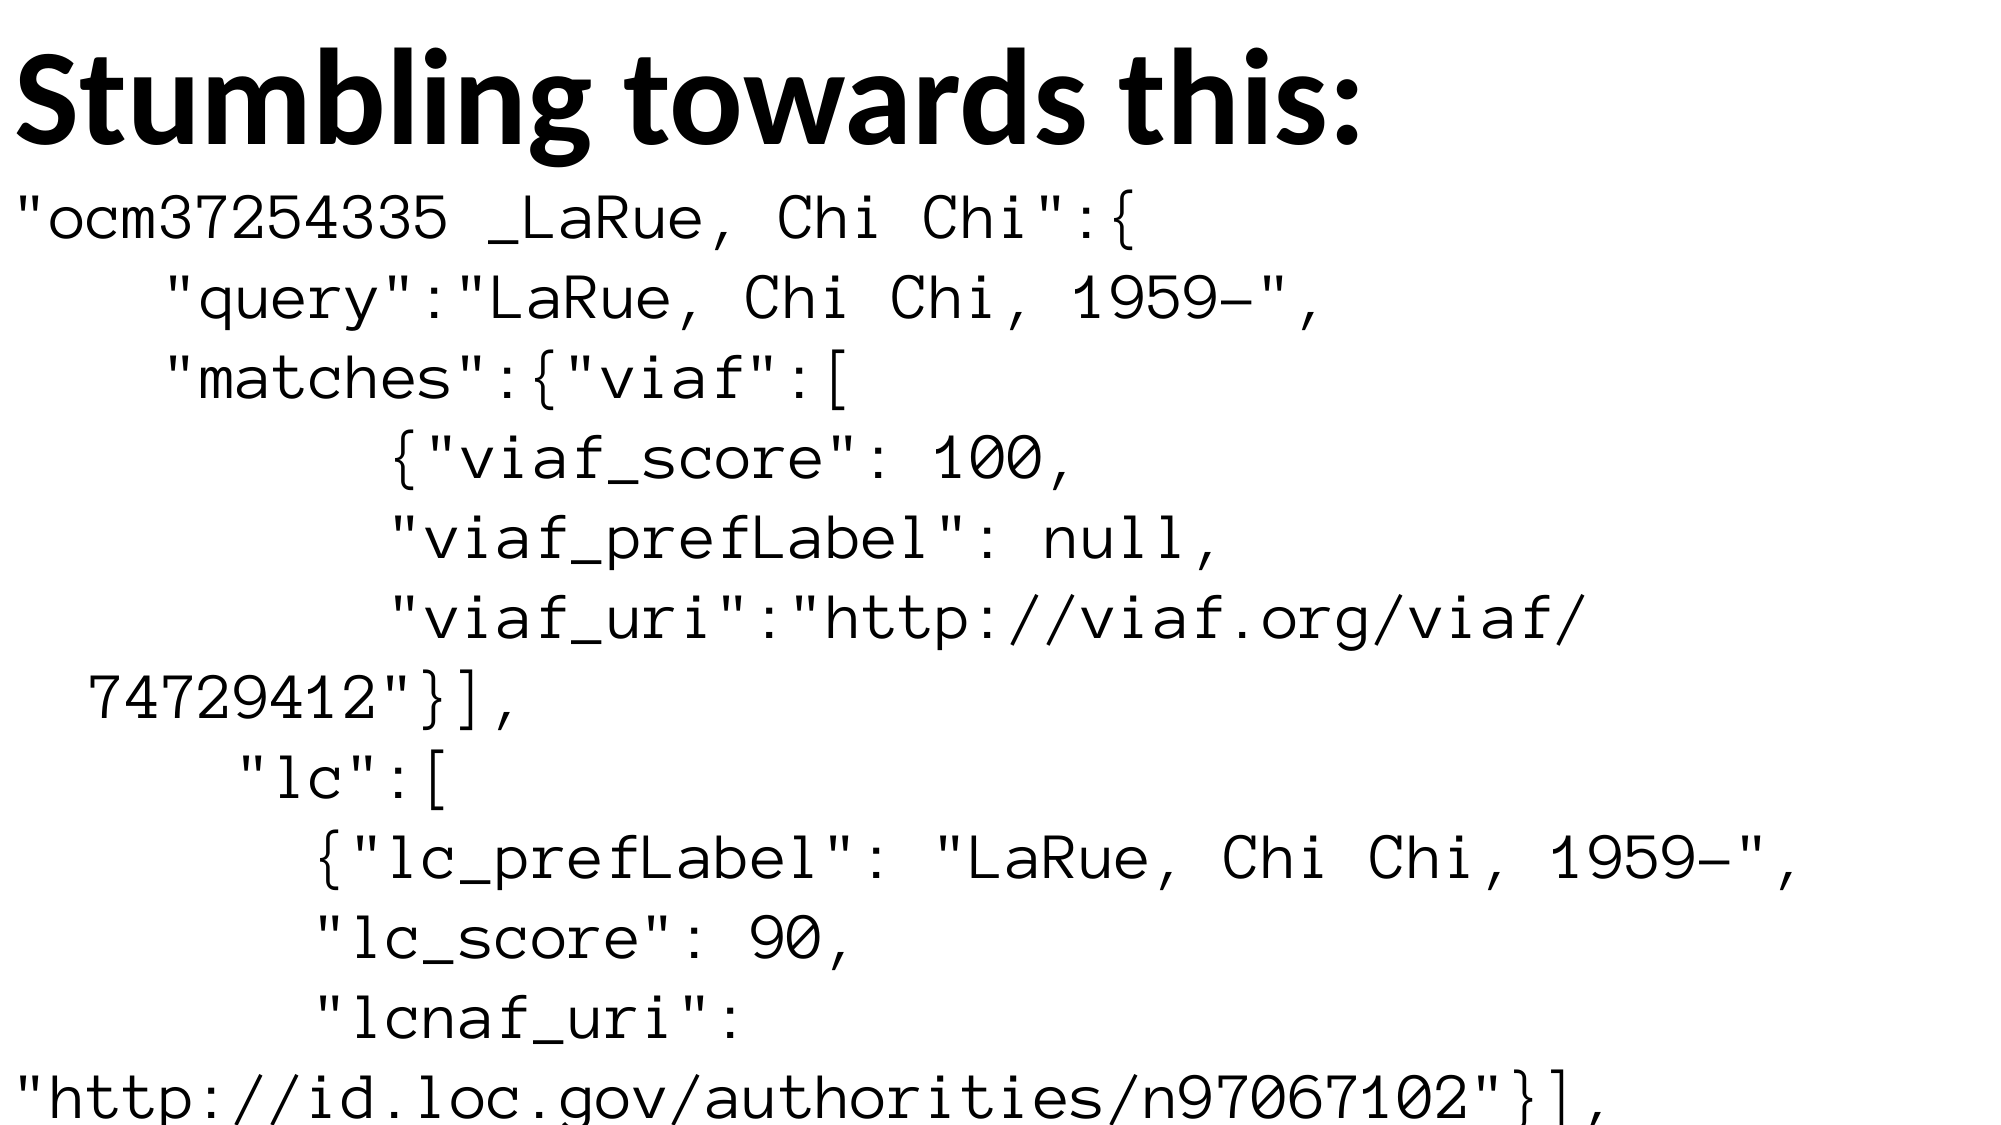

Stumbling towards this:
"ocm37254335 _LaRue, Chi Chi":{
	"query":"LaRue, Chi Chi, 1959-",
	"matches":{"viaf":[
		{"viaf_score": 100,
		"viaf_prefLabel": null,
		"viaf_uri":"http://viaf.org/viaf/74729412"}],
	  "lc":[
		{"lc_prefLabel": "LaRue, Chi Chi, 1959-",
		"lc_score": 90,
		"lcnaf_uri": 				"http://id.loc.gov/authorities/n97067102"}],
		 …